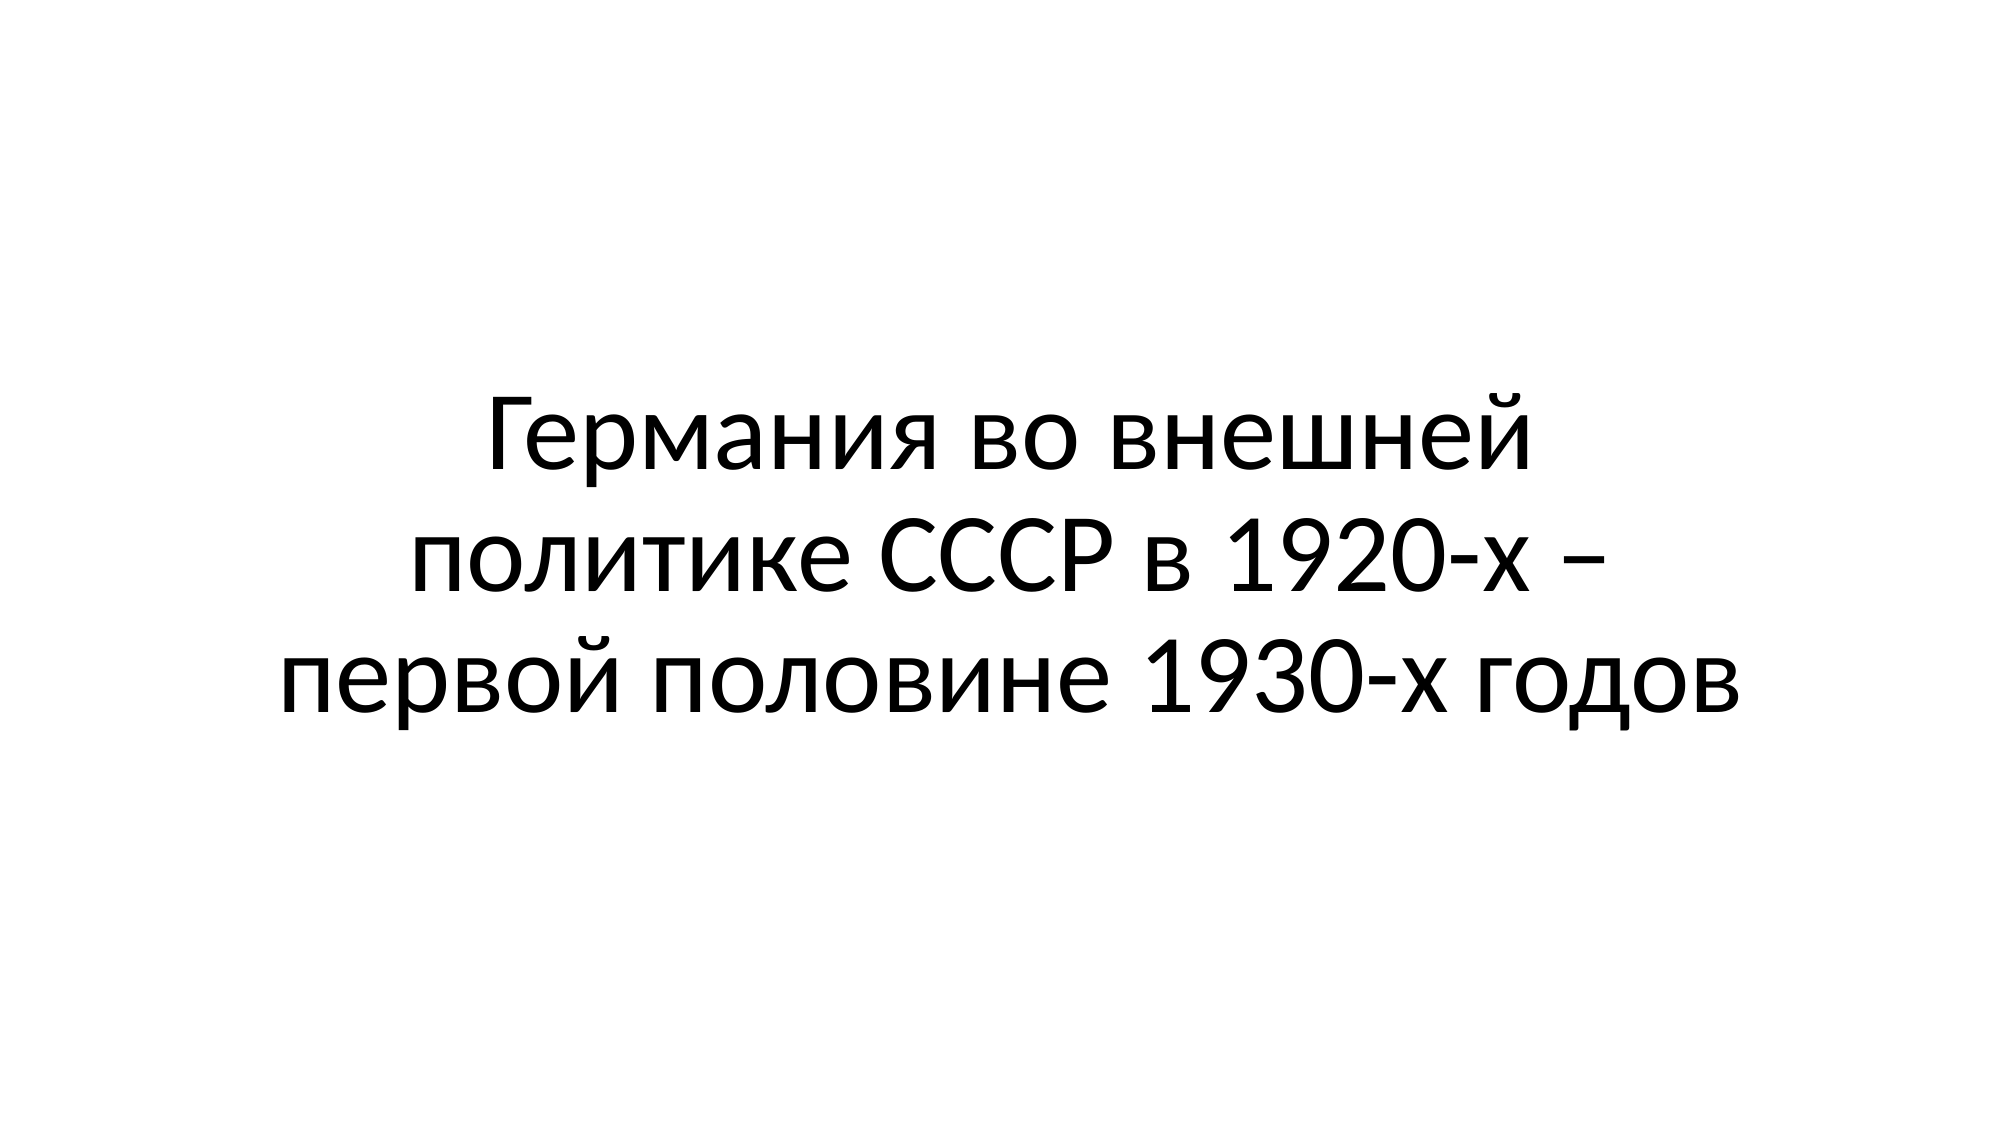

# Германия во внешней политике СССР в 1920-х – первой половине 1930-х годов